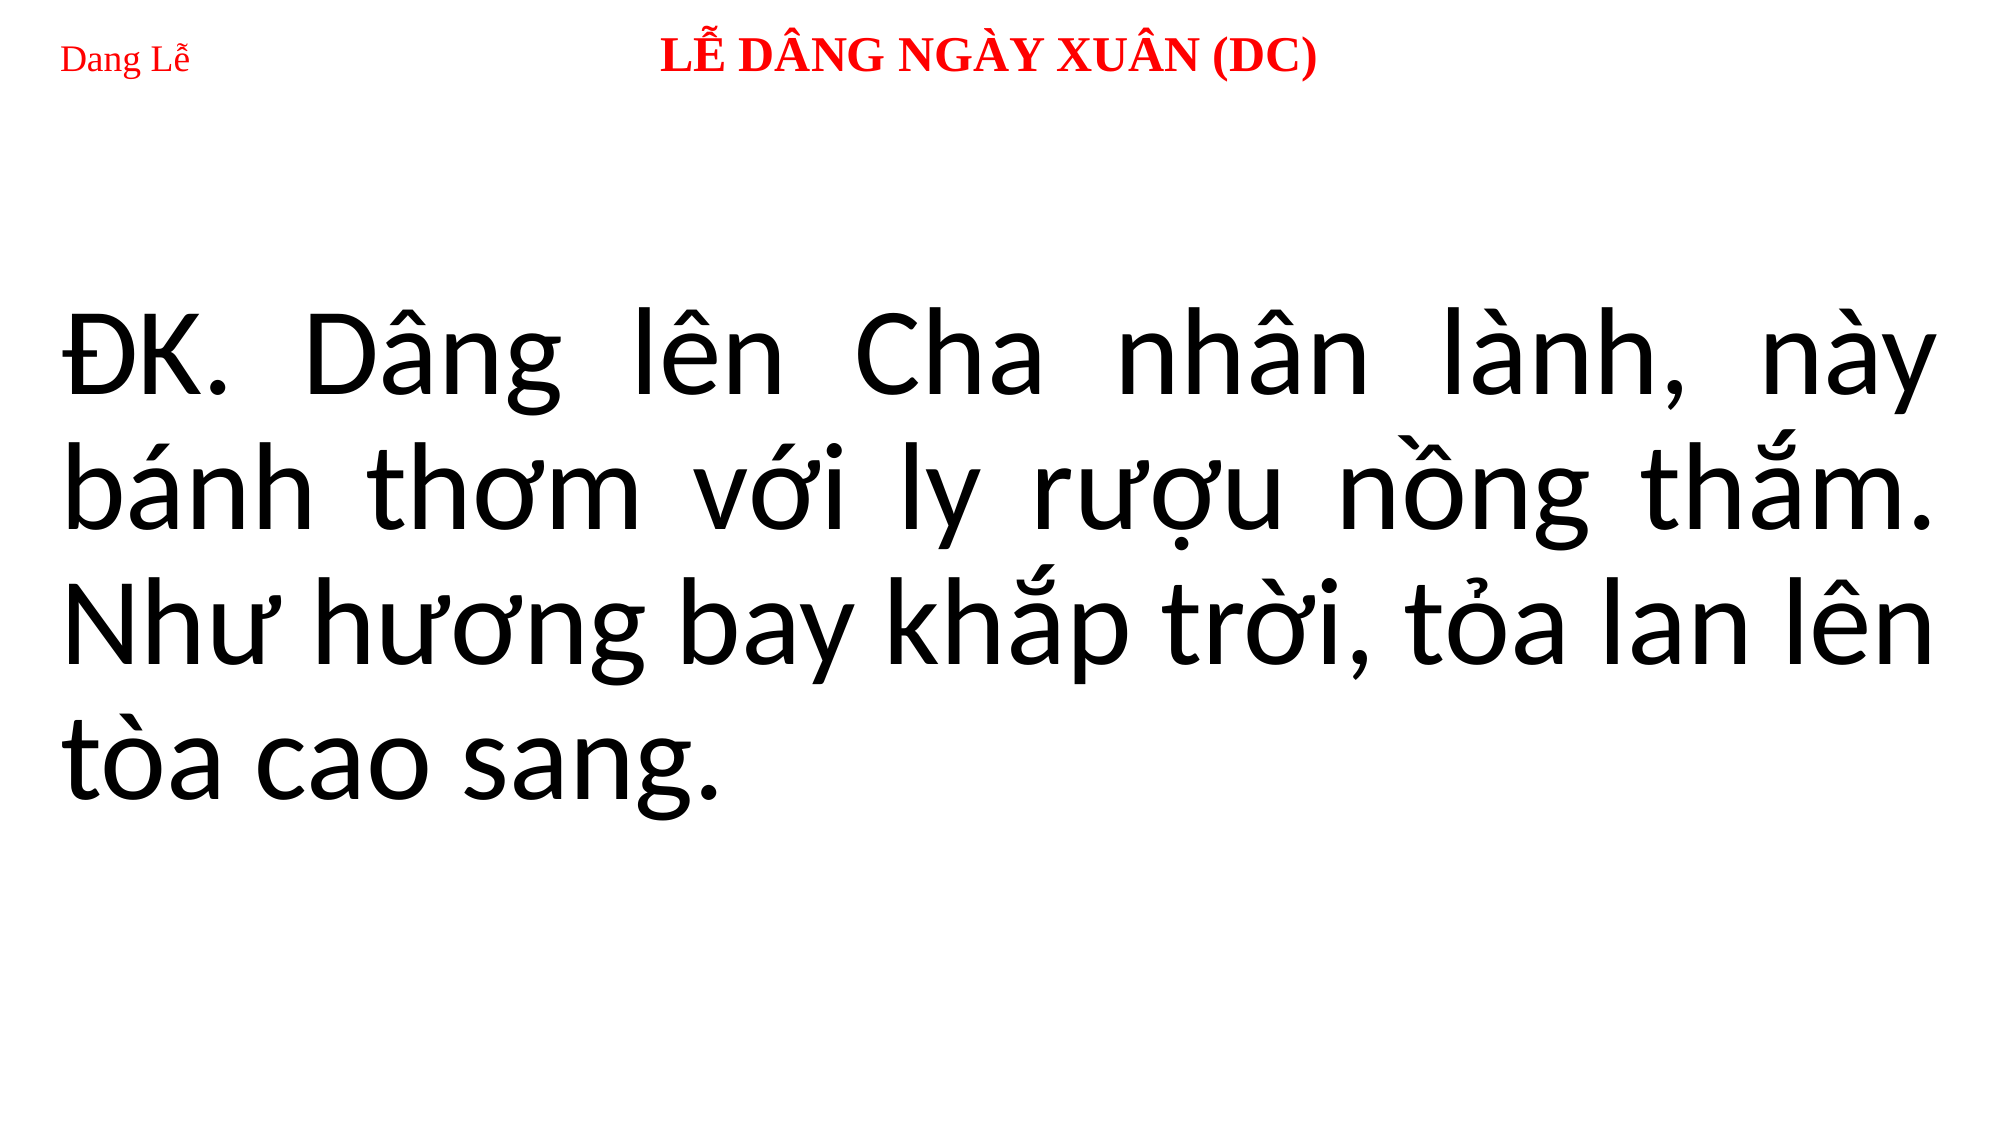

# Dang Lễ                              		LỄ DÂNG NGÀY XUÂN (DC)
ĐK. Dâng lên Cha nhân lành, này bánh thơm với ly rượu nồng thắm. Như hương bay khắp trời, tỏa lan lên tòa cao sang.